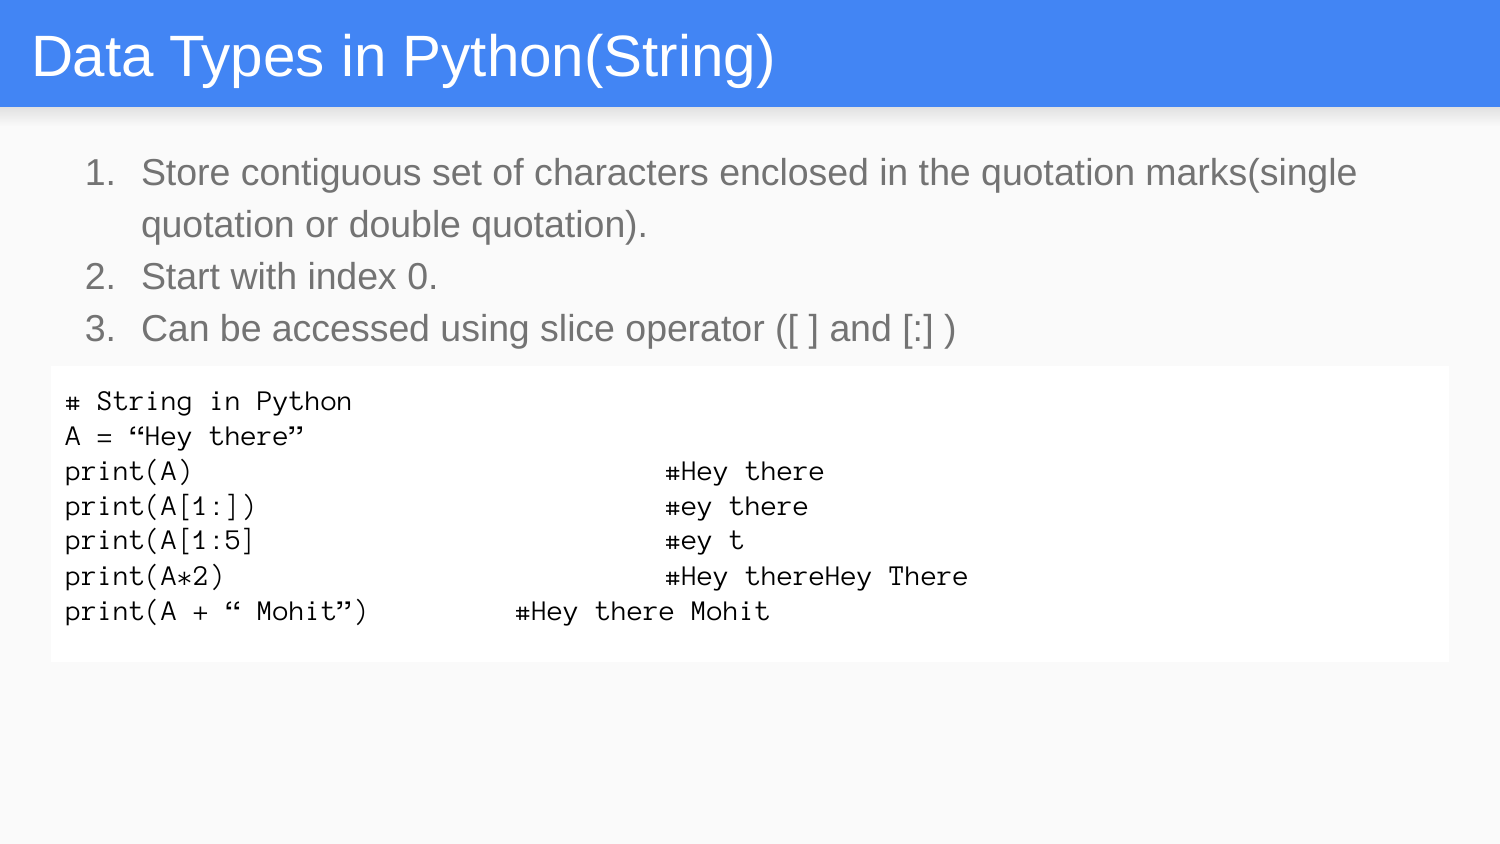

# Data Types in Python(String)
Store contiguous set of characters enclosed in the quotation marks(single quotation or double quotation).
Start with index 0.
Can be accessed using slice operator ([ ] and [:] )
# String in Python
A = “Hey there”
print(A)				#Hey there
print(A[1:])			#ey there
print(A[1:5]			#ey t
print(A*2)			#Hey thereHey There
print(A + “ Mohit”) 	#Hey there Mohit